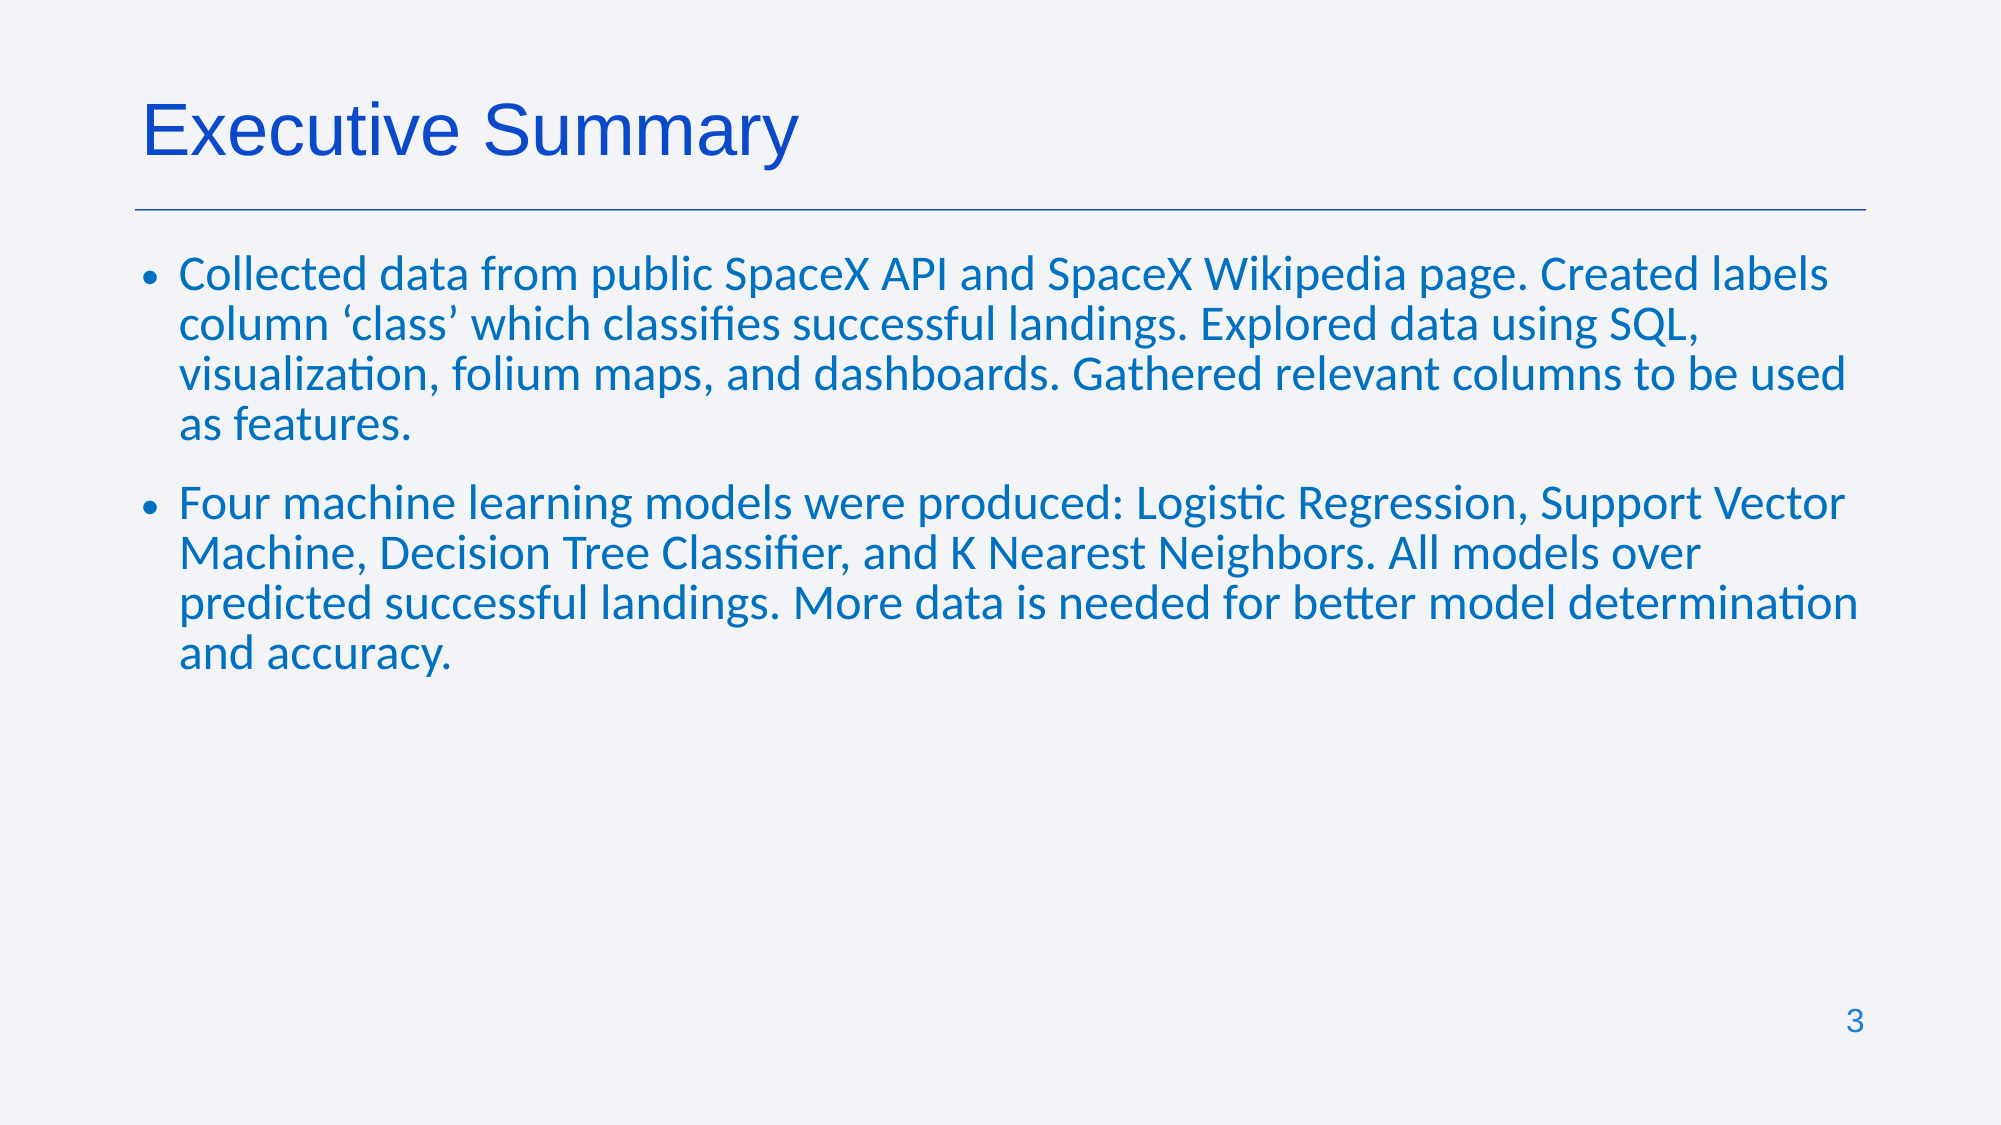

Executive Summary
Collected data from public SpaceX API and SpaceX Wikipedia page. Created labels column ‘class’ which classifies successful landings. Explored data using SQL, visualization, folium maps, and dashboards. Gathered relevant columns to be used as features.
Four machine learning models were produced: Logistic Regression, Support Vector Machine, Decision Tree Classifier, and K Nearest Neighbors. All models over predicted successful landings. More data is needed for better model determination and accuracy.
3